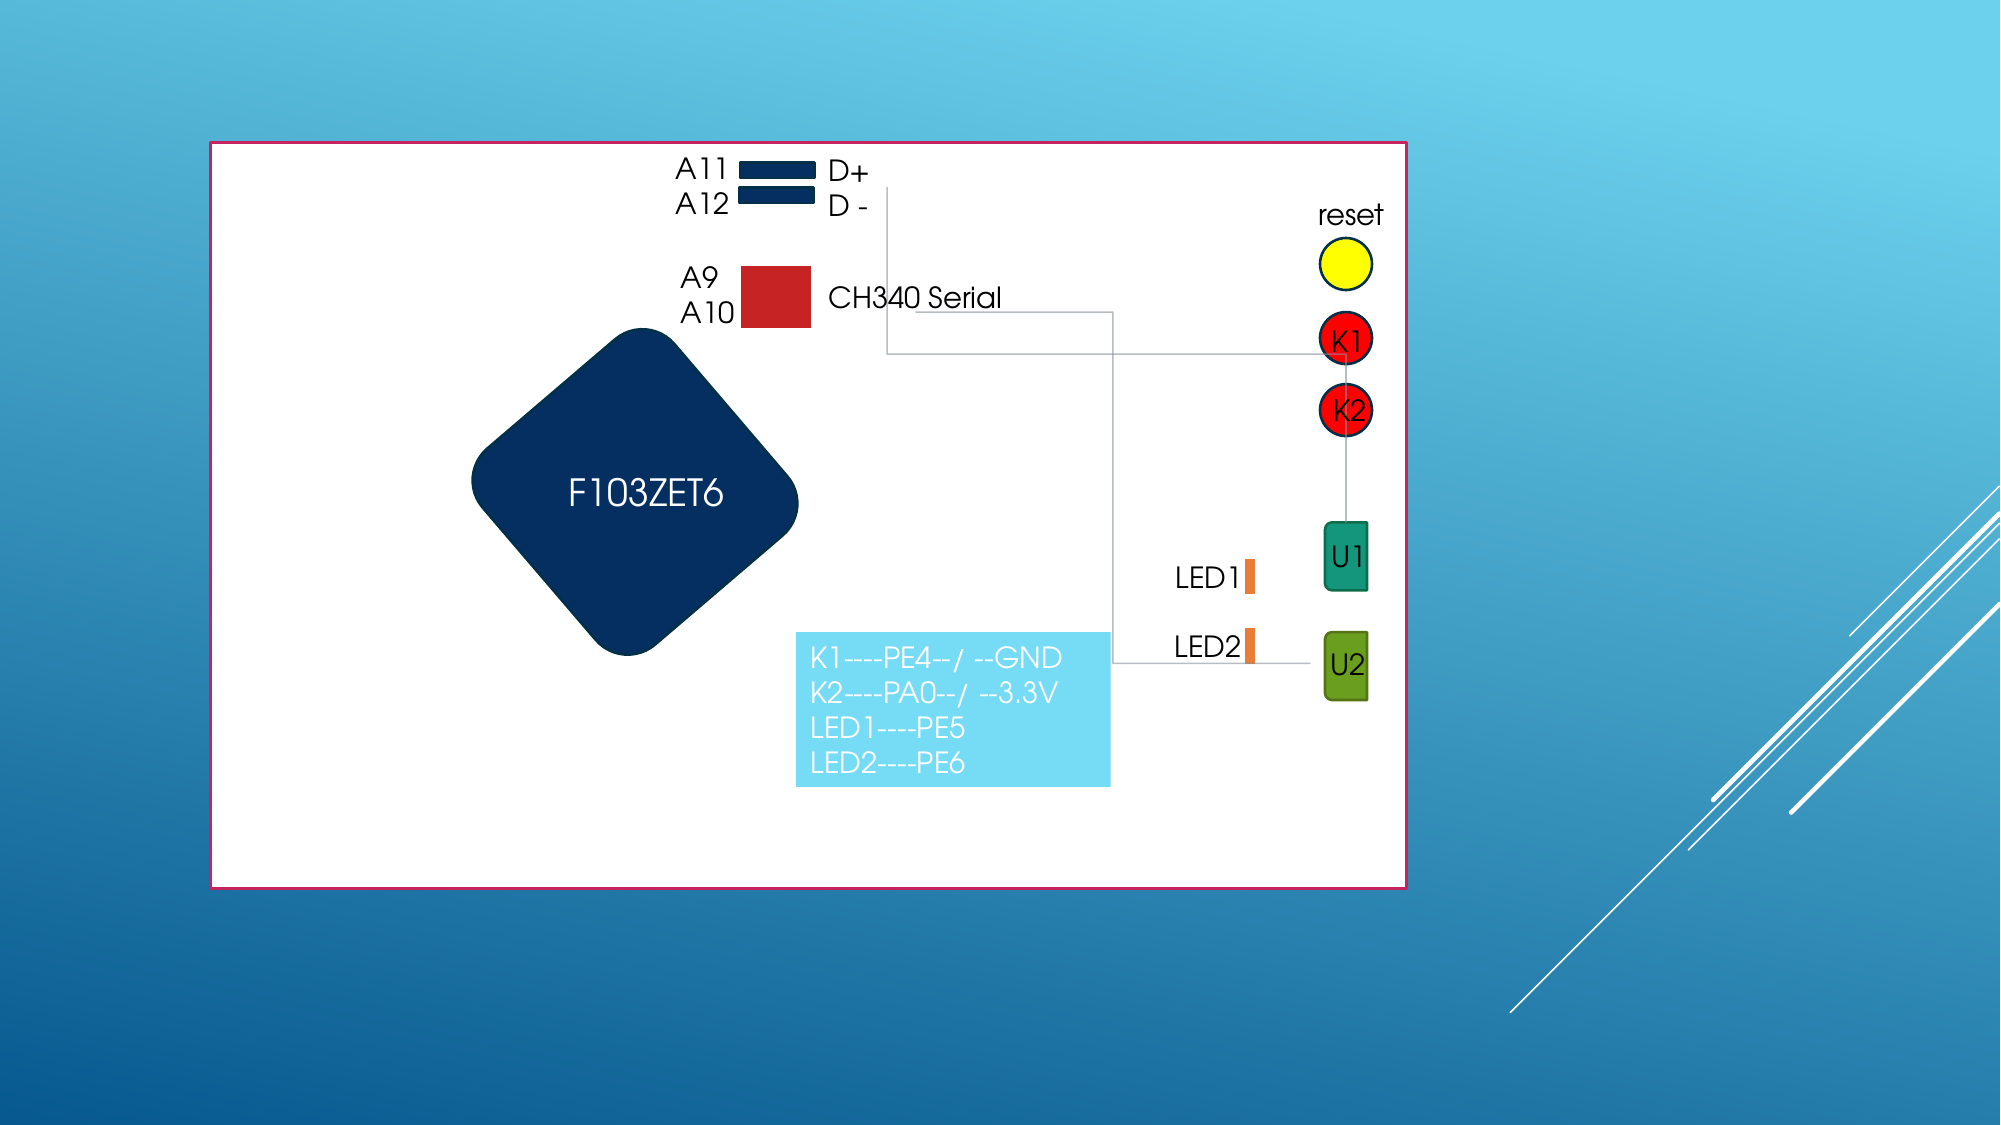

A11
A12
D+
D -

reset

A9
A10

CH340 Serial

K1

K2
F103ZET6
U1

LED1

LED2

K1----PE4--/ --GND
K2----PA0--/ --3.3V
LED1----PE5
LED2----PE6
U2